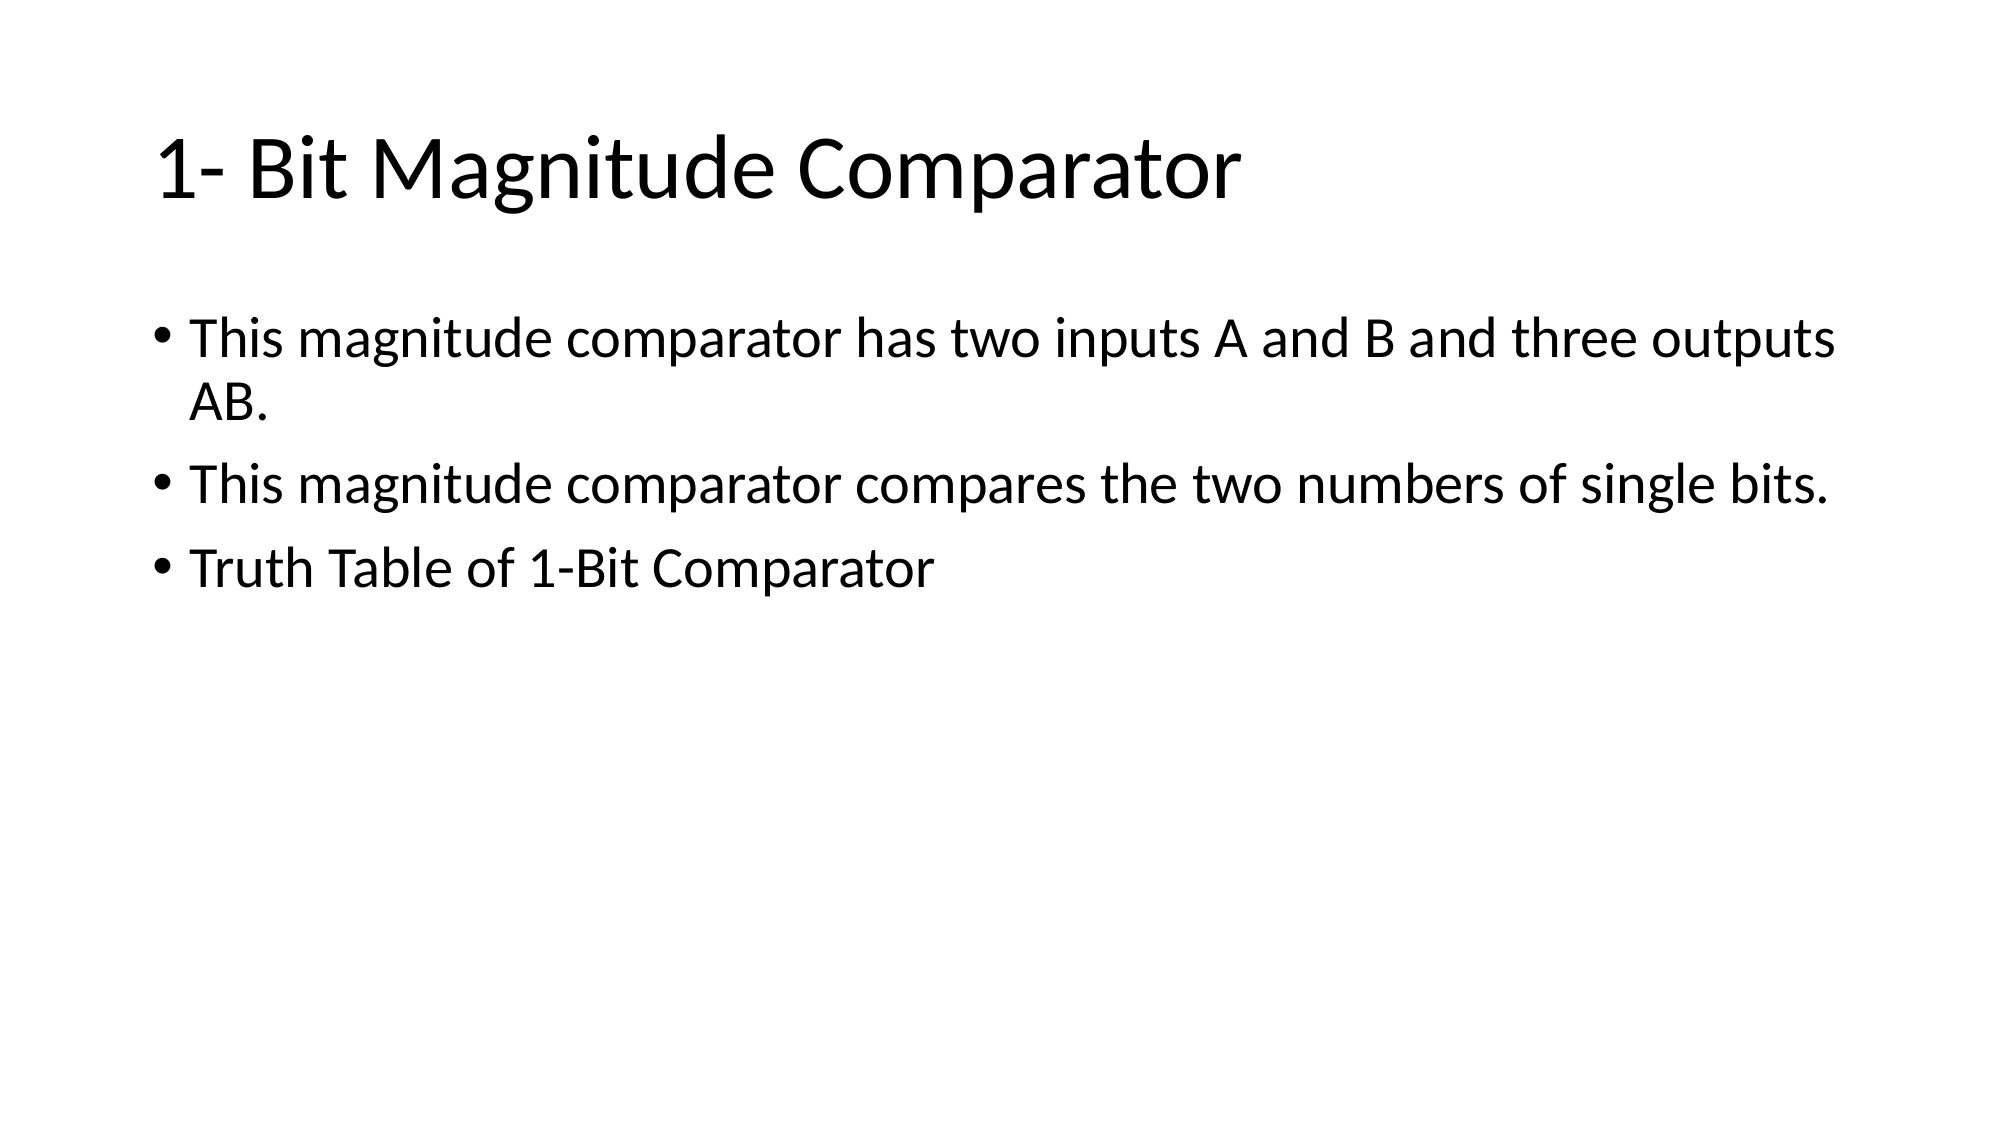

# 1- Bit Magnitude Comparator
This magnitude comparator has two inputs A and B and three outputs AB.
This magnitude comparator compares the two numbers of single bits.
Truth Table of 1-Bit Comparator